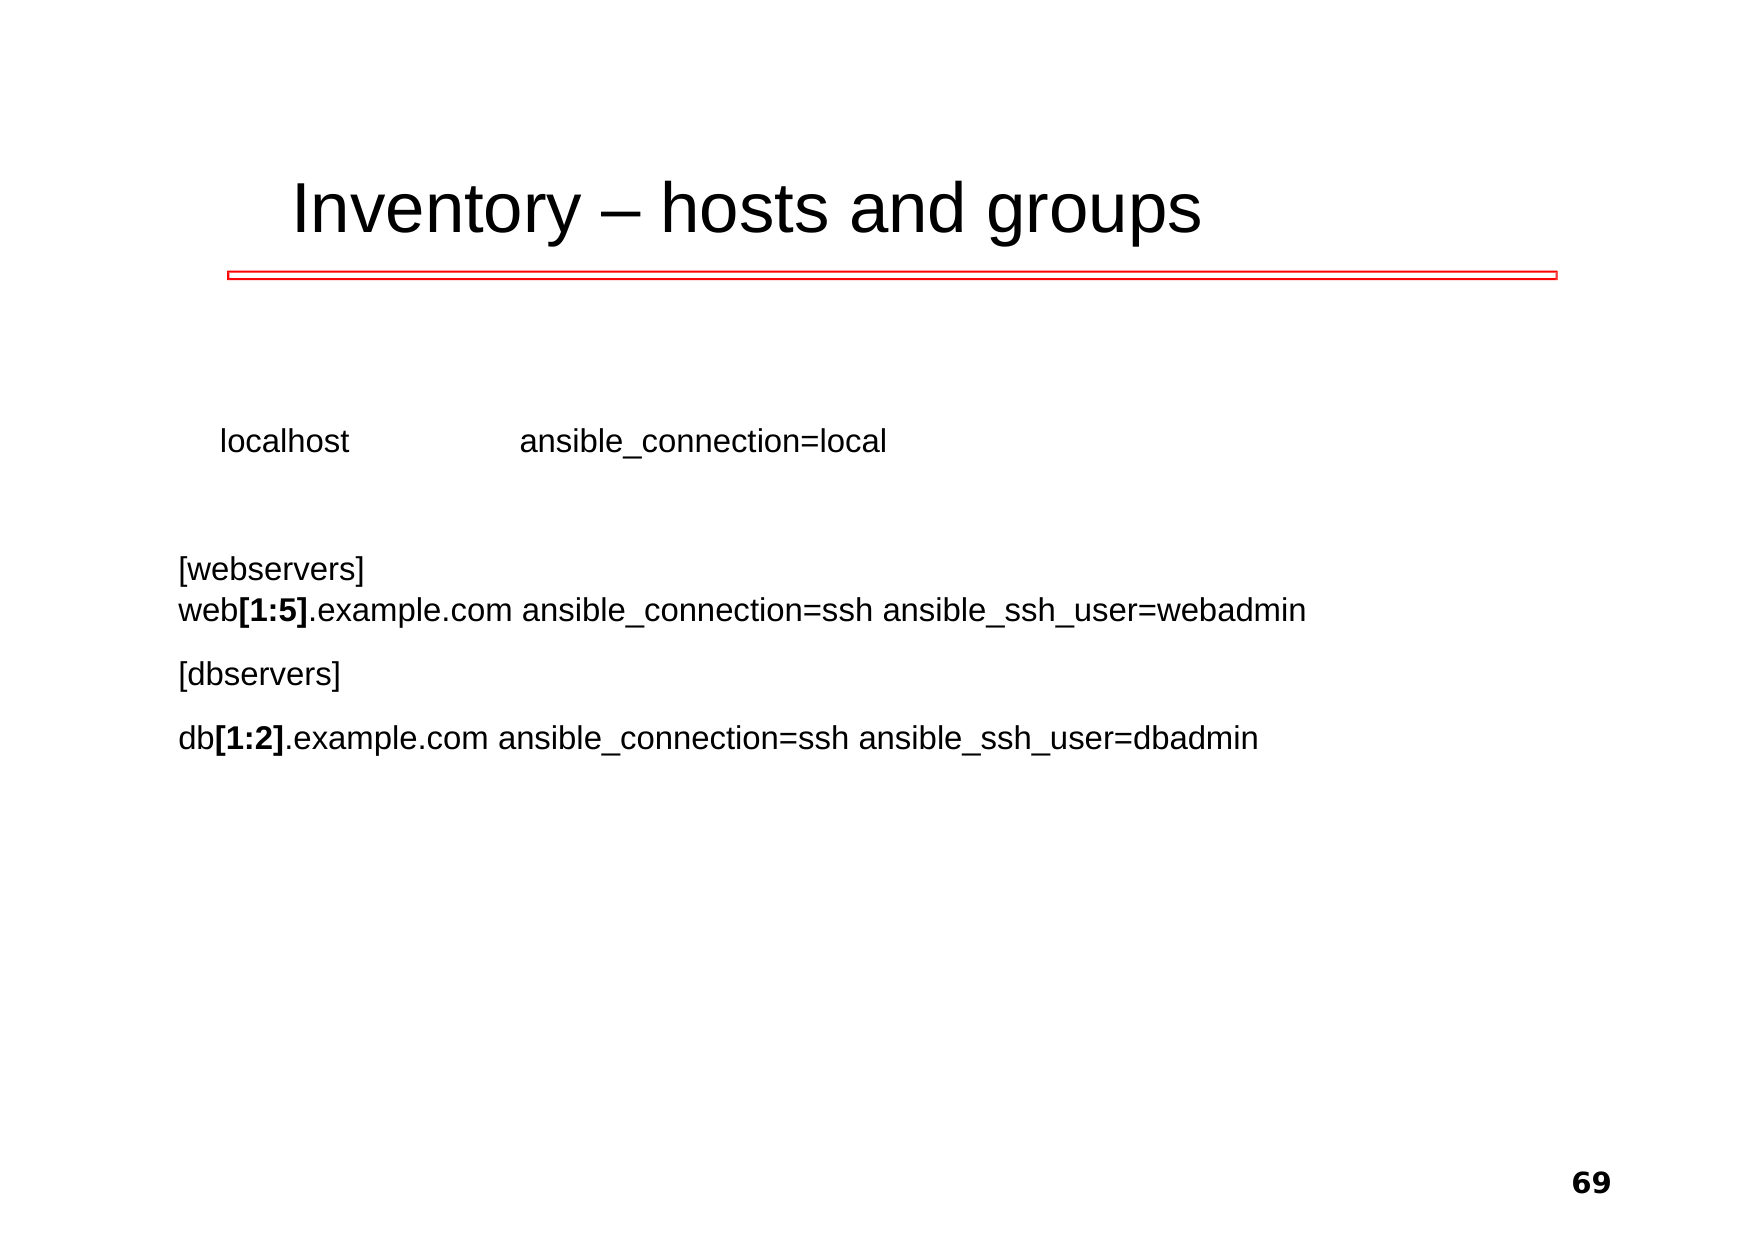

# Inventory – hosts and groups

localhost
ansible_connection=local
[webservers]
web[1:5].example.com ansible_connection=ssh ansible_ssh_user=webadmin
[dbservers]
db[1:2].example.com ansible_connection=ssh ansible_ssh_user=dbadmin
69